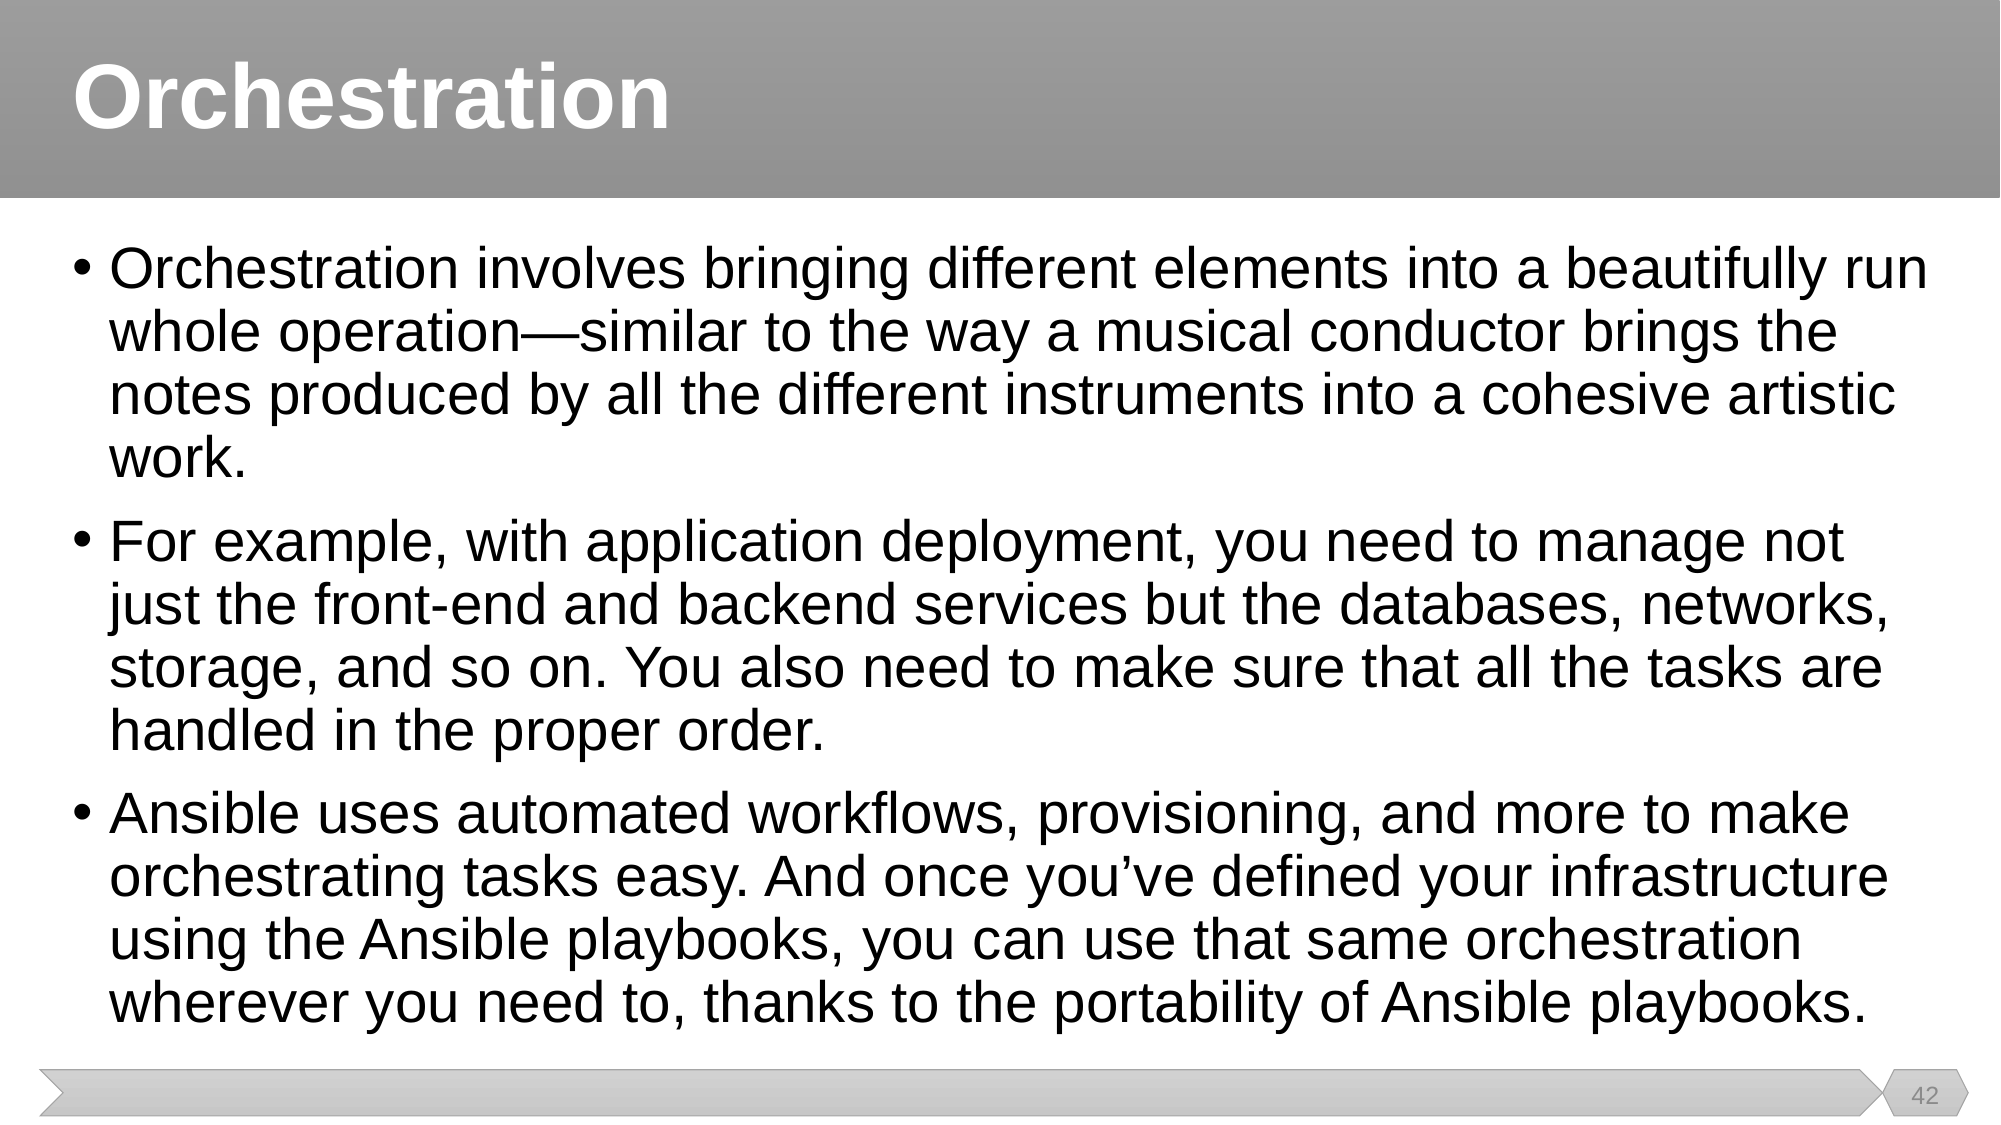

# Orchestration
Orchestration involves bringing different elements into a beautifully run whole operation—similar to the way a musical conductor brings the notes produced by all the different instruments into a cohesive artistic work.
For example, with application deployment, you need to manage not just the front-end and backend services but the databases, networks, storage, and so on. You also need to make sure that all the tasks are handled in the proper order.
Ansible uses automated workflows, provisioning, and more to make orchestrating tasks easy. And once you’ve defined your infrastructure using the Ansible playbooks, you can use that same orchestration wherever you need to, thanks to the portability of Ansible playbooks.
42